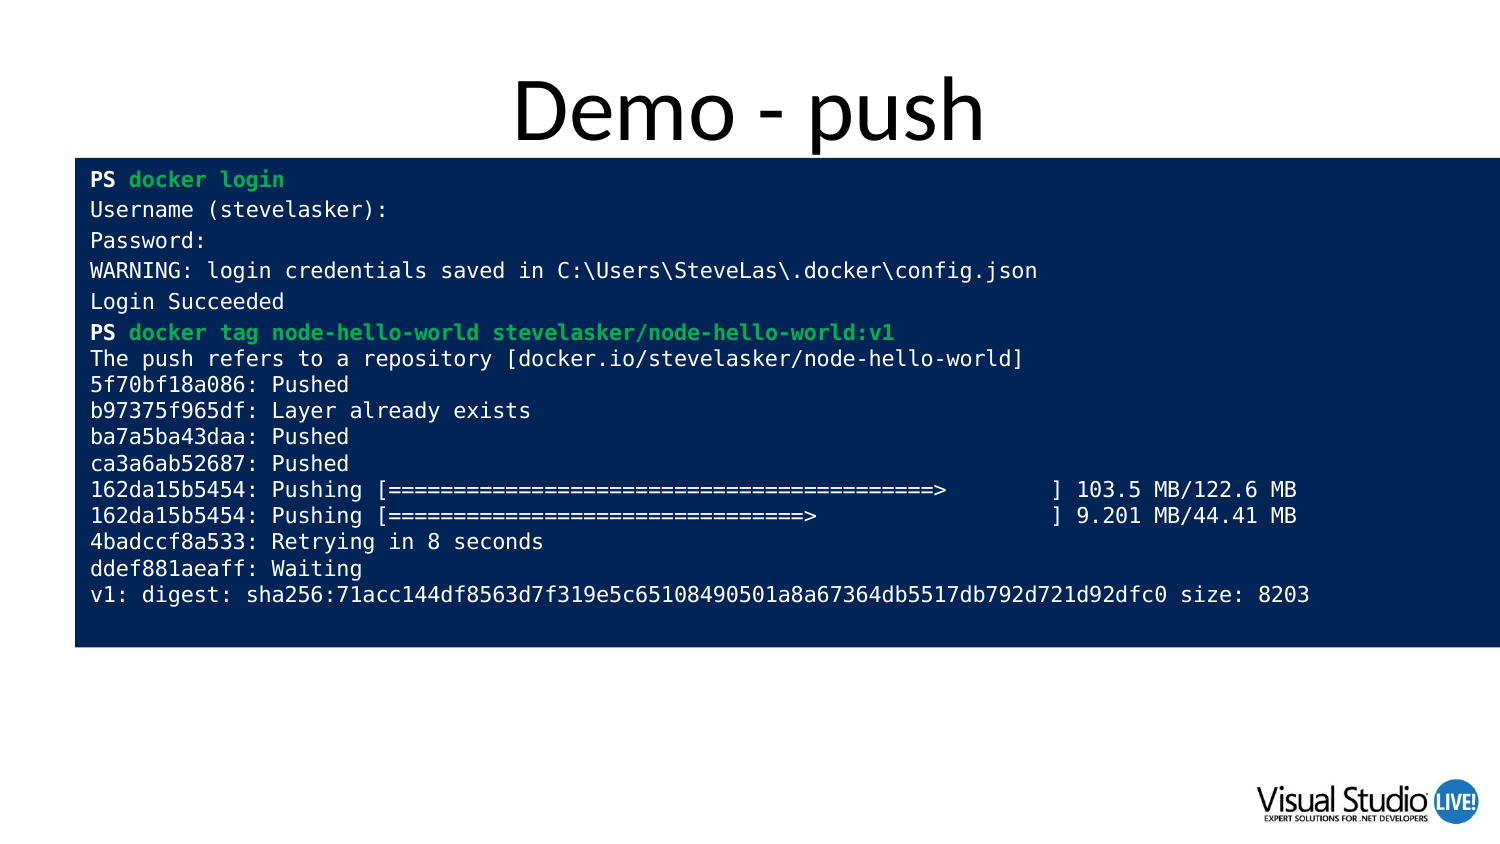

# Demo - push
PS docker login
Username (stevelasker):
Password:
WARNING: login credentials saved in C:\Users\SteveLas\.docker\config.json
Login Succeeded
PS docker tag node-hello-world stevelasker/node-hello-world:v1
The push refers to a repository [docker.io/stevelasker/node-hello-world]
5f70bf18a086: Pushed
b97375f965df: Layer already exists
ba7a5ba43daa: Pushed
ca3a6ab52687: Pushed
162da15b5454: Pushing [==========================================>        ] 103.5 MB/122.6 MB
162da15b5454: Pushing [================================>                  ] 9.201 MB/44.41 MB
4badccf8a533: Retrying in 8 seconds
ddef881aeaff: Waiting
v1: digest: sha256:71acc144df8563d7f319e5c65108490501a8a67364db5517db792d721d92dfc0 size: 8203